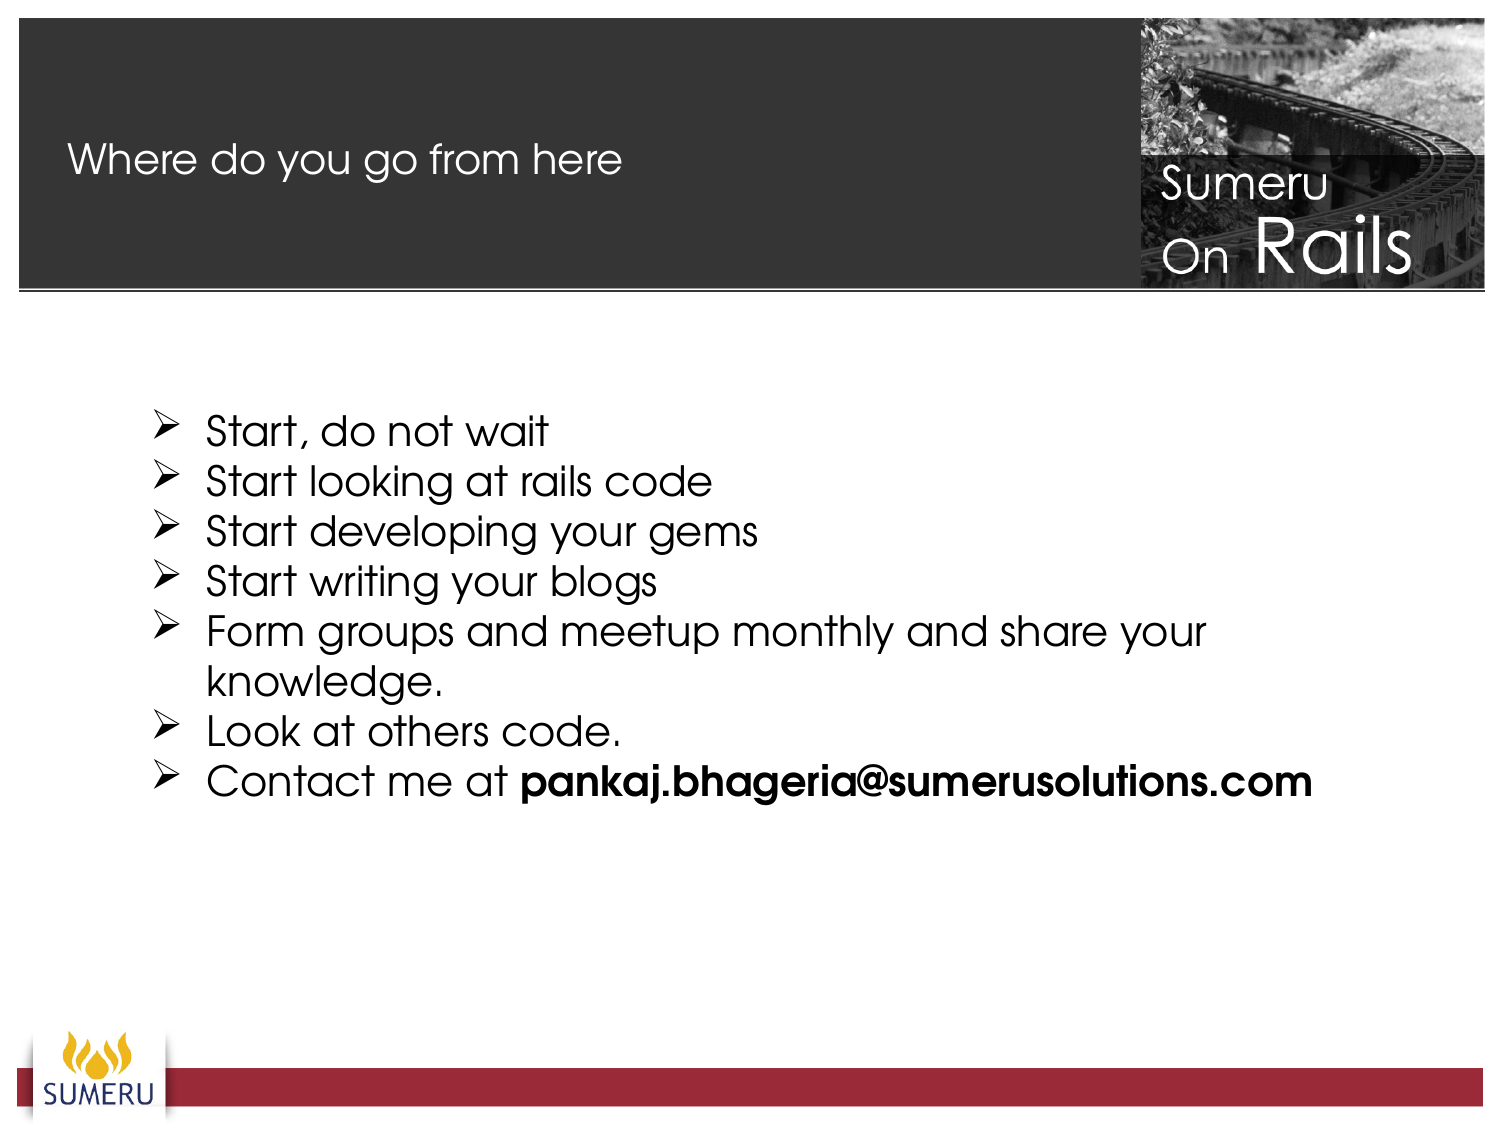

Where do you go from here
Start, do not wait
Start looking at rails code
Start developing your gems
Start writing your blogs
Form groups and meetup monthly and share your knowledge.
Look at others code.
Contact me at pankaj.bhageria@sumerusolutions.com